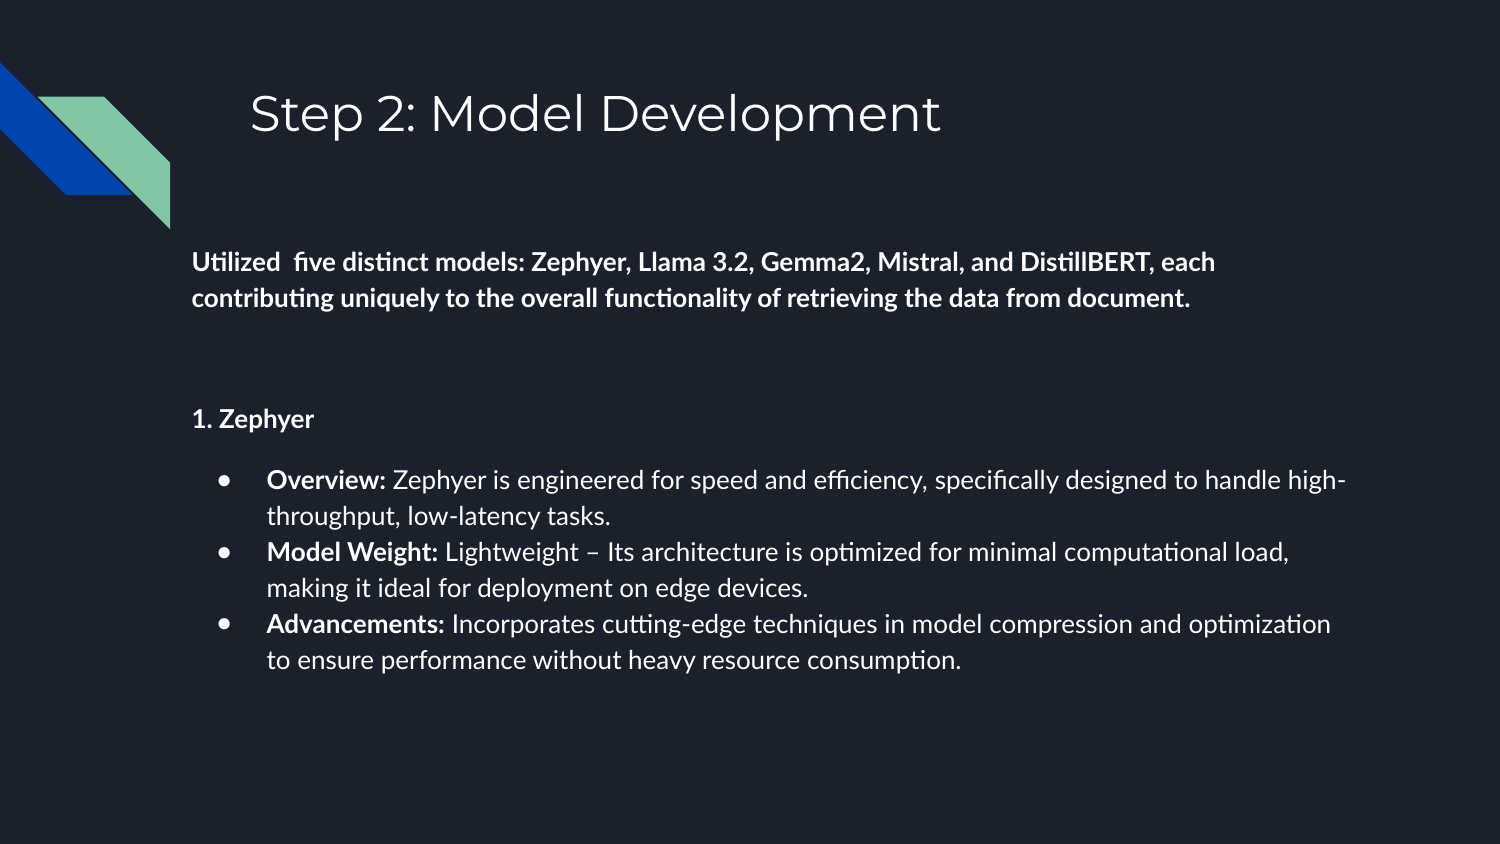

# Step 2: Model Development

Utilized  five distinct models: Zephyer, Llama 3.2, Gemma2, Mistral, and DistillBERT, each contributing uniquely to the overall functionality of retrieving the data from document.

1. Zephyer
Overview: Zephyer is engineered for speed and efficiency, specifically designed to handle high-throughput, low-latency tasks.
Model Weight: Lightweight – Its architecture is optimized for minimal computational load, making it ideal for deployment on edge devices.
Advancements: Incorporates cutting-edge techniques in model compression and optimization to ensure performance without heavy resource consumption.